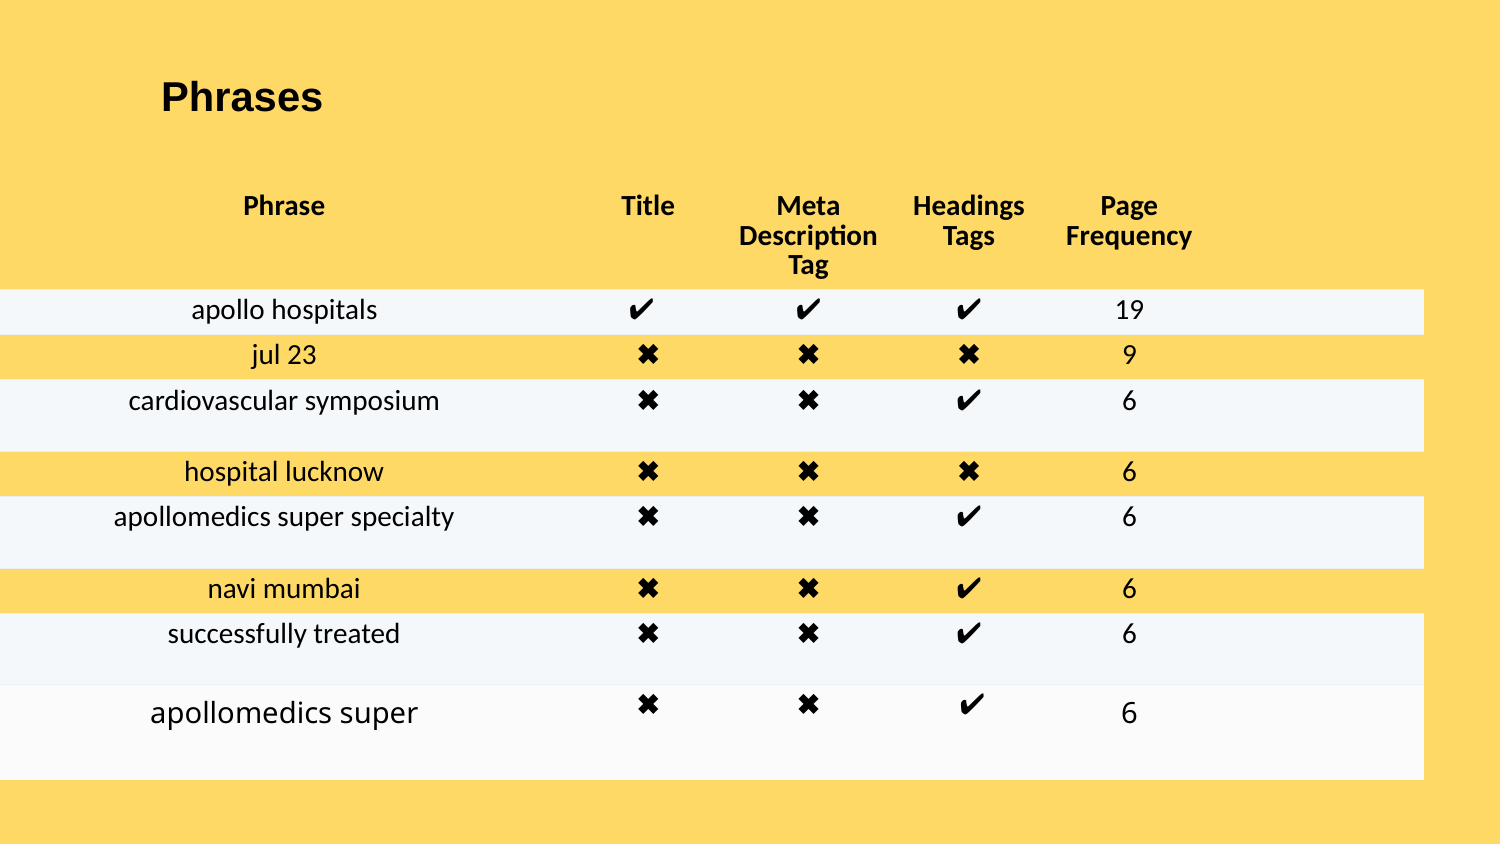

Phrases
| Phrase | Title | Meta Description Tag | Headings Tags | Page Frequency |  |
| --- | --- | --- | --- | --- | --- |
| apollo hospitals | ✔ | ✔ | ✔ | 19 |  |
| jul 23 | ✖ | ✖ | ✖ | 9 |  |
| cardiovascular symposium | ✖ | ✖ | ✔ | 6 |  |
| hospital lucknow | ✖ | ✖ | ✖ | 6 |  |
| apollomedics super specialty | ✖ | ✖ | ✔ | 6 |  |
| navi mumbai | ✖ | ✖ | ✔ | 6 |  |
| successfully treated | ✖ | ✖ | ✔ | 6 |  |
| apollomedics super | ✖ | ✖ | ✔ | 6 |  |